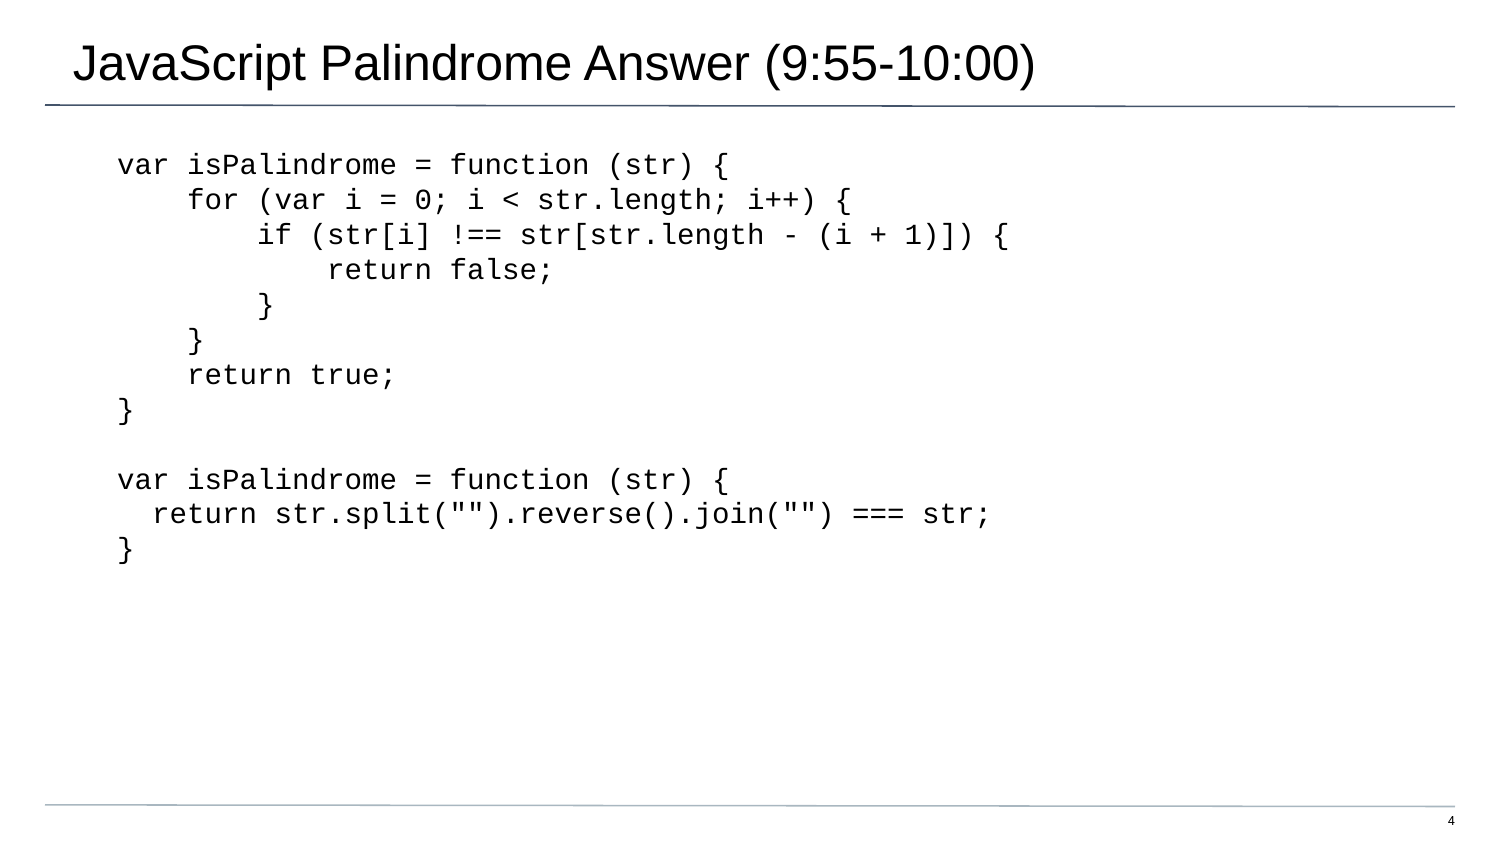

# JavaScript Palindrome Answer (9:55-10:00)
var isPalindrome = function (str) {
    for (var i = 0; i < str.length; i++) {
        if (str[i] !== str[str.length - (i + 1)]) {
            return false;
        }
    }
    return true;
}

var isPalindrome = function (str) {
  return str.split("").reverse().join("") === str;
}